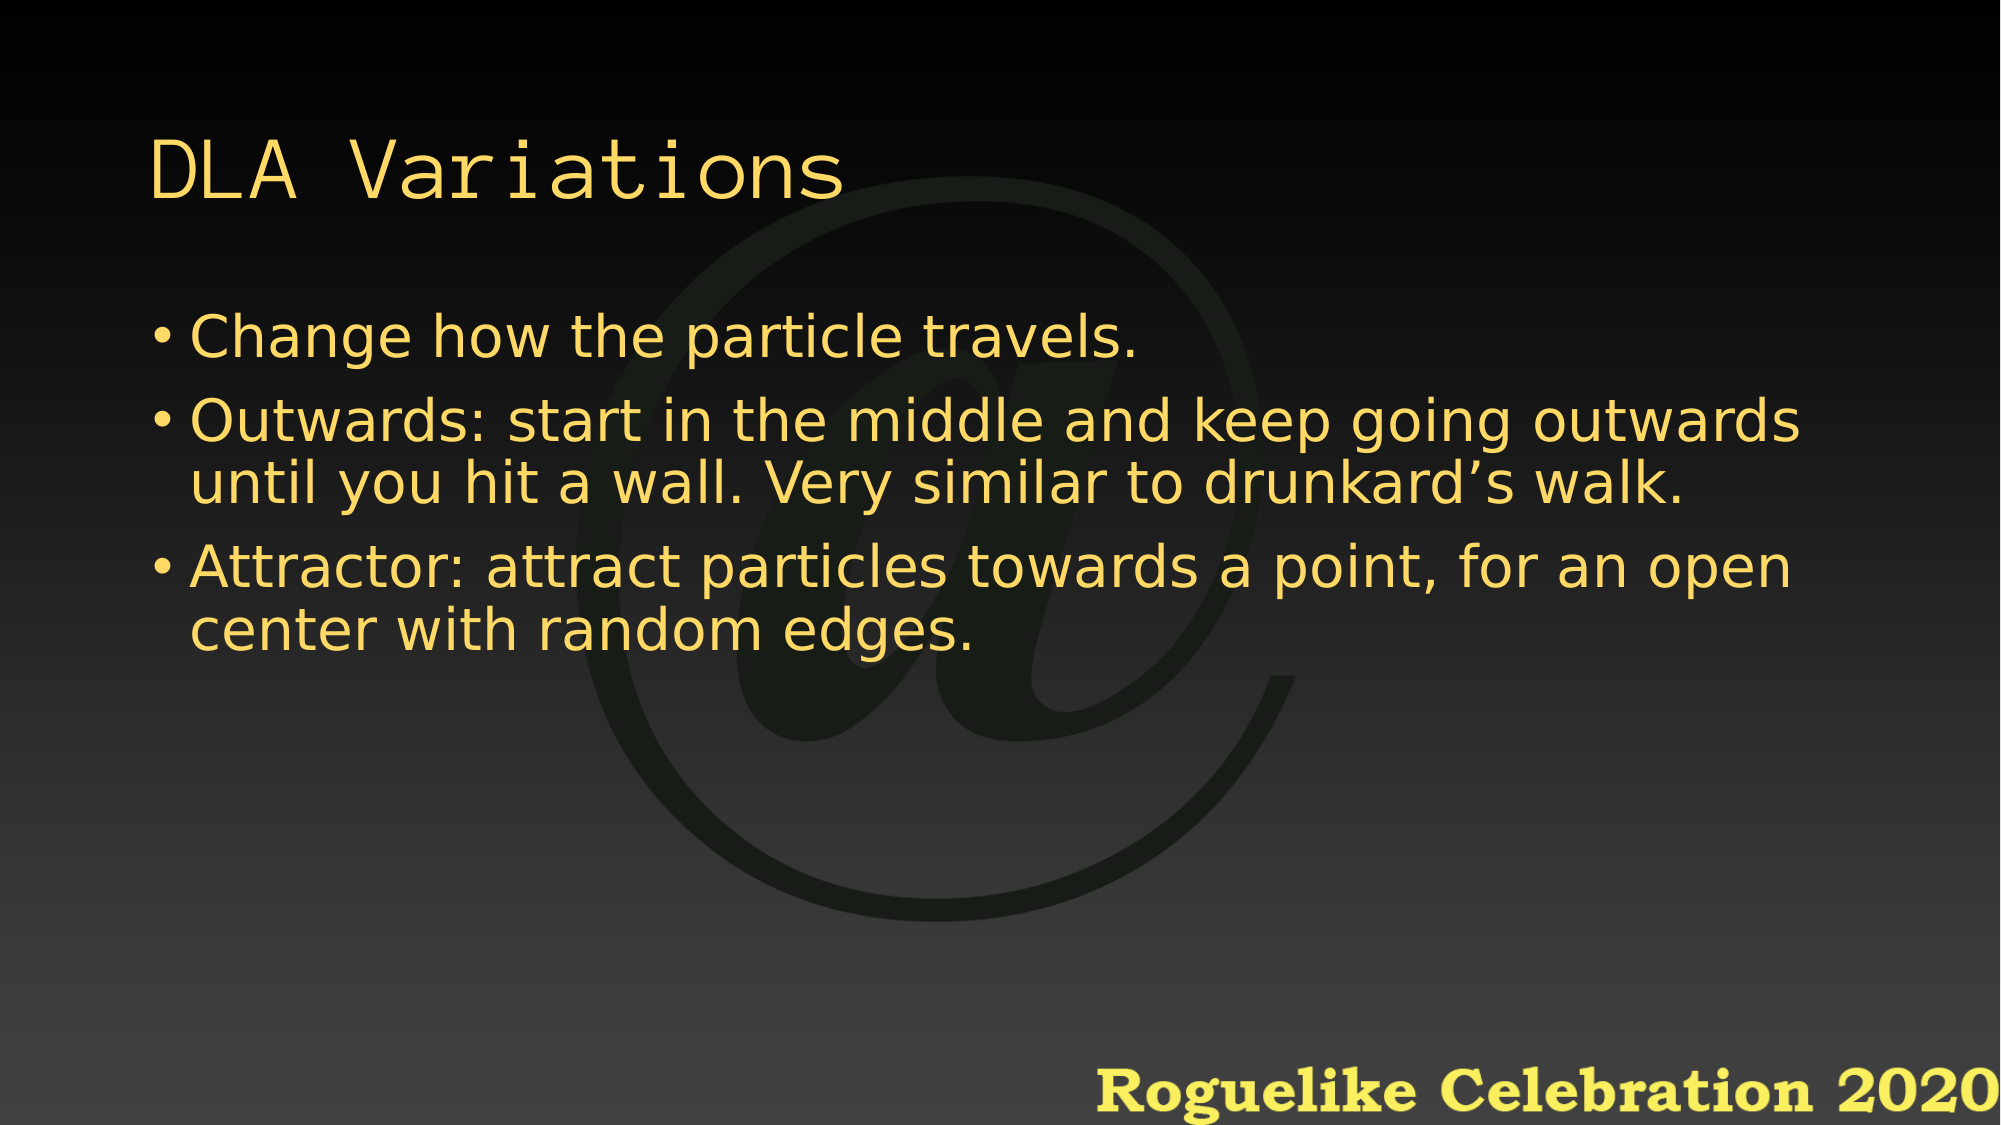

# DLA Variations
Change how the particle travels.
Outwards: start in the middle and keep going outwards until you hit a wall. Very similar to drunkard’s walk.
Attractor: attract particles towards a point, for an open center with random edges.